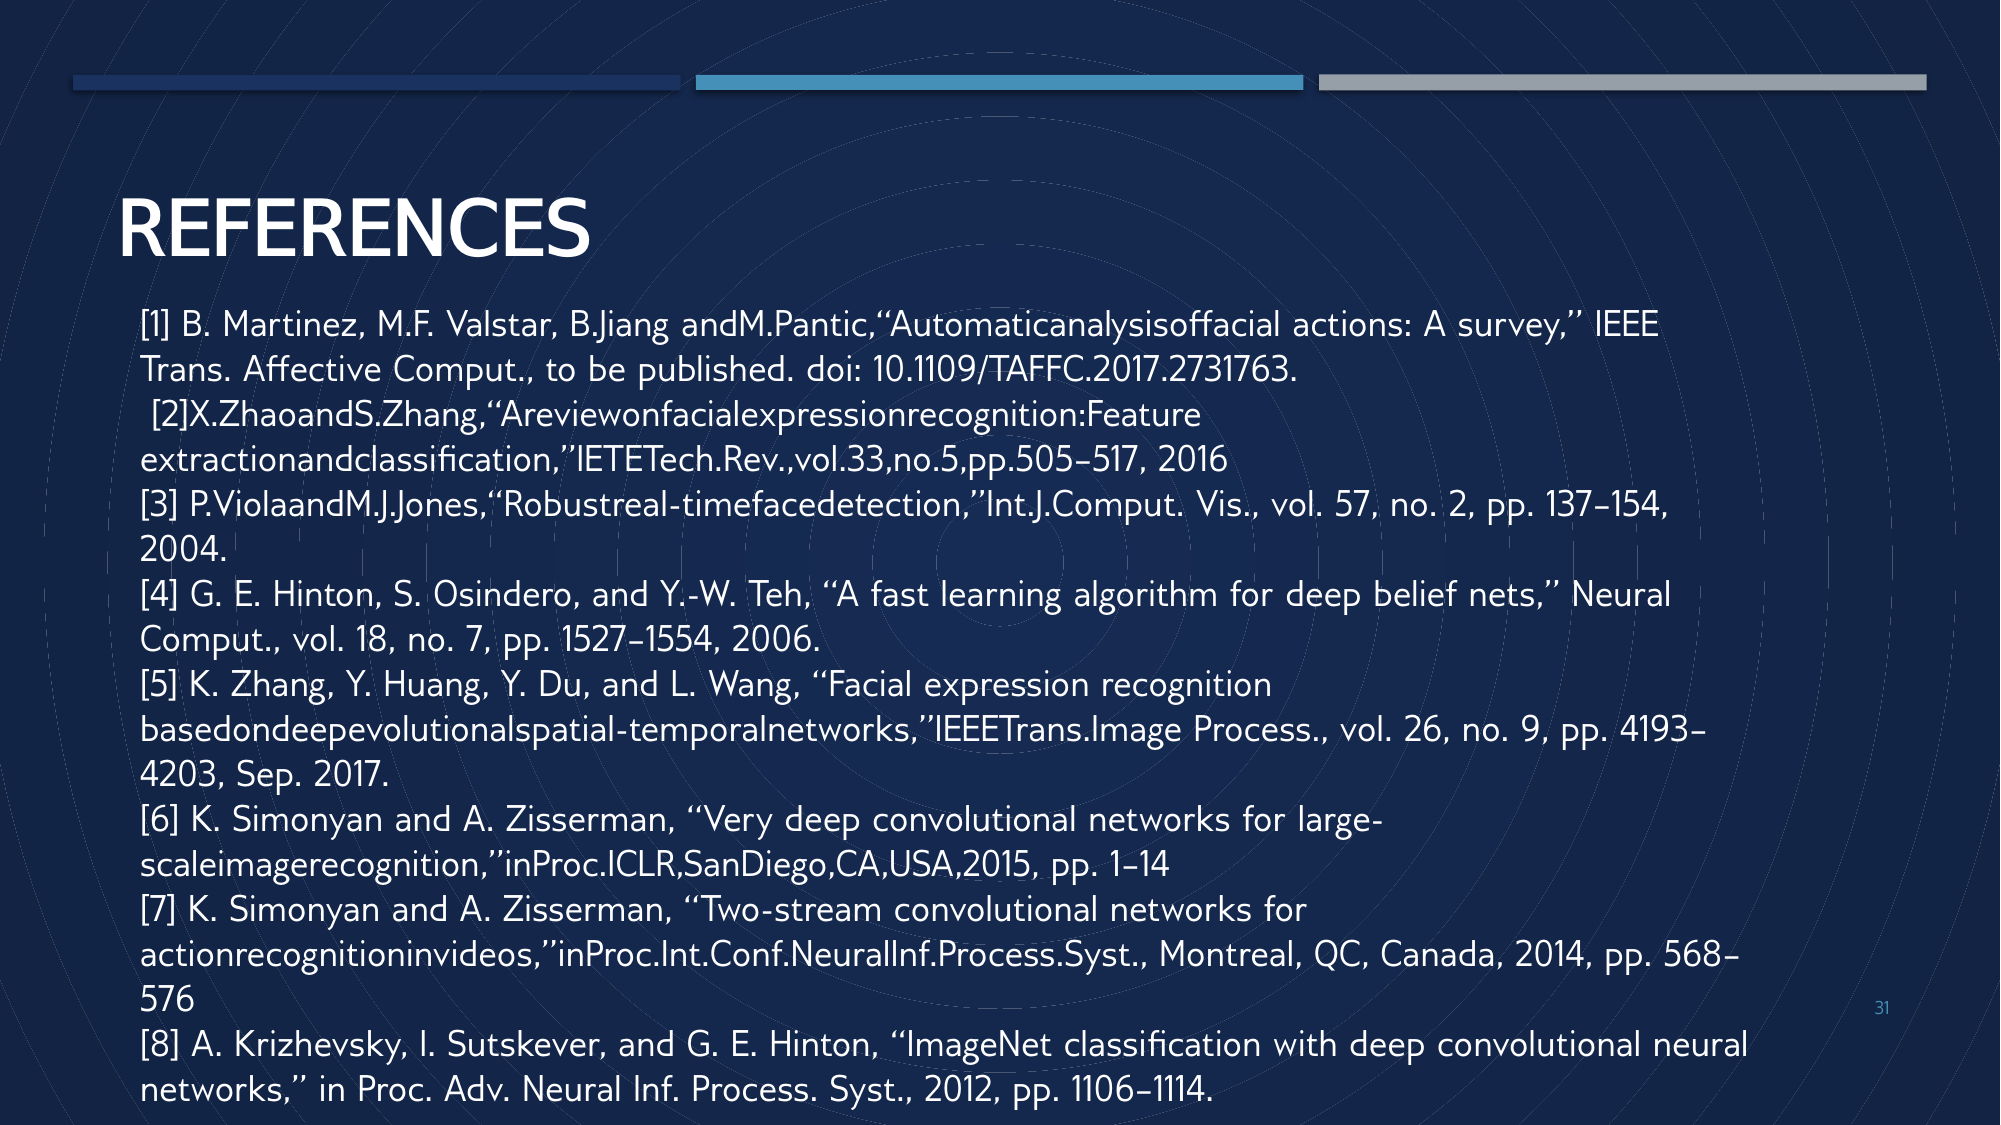

REFERENCES
[1] B. Martinez, M.F. Valstar, B.Jiang andM.Pantic,‘‘Automaticanalysisoffacial actions: A survey,’’ IEEE Trans. Affective Comput., to be published. doi: 10.1109/TAFFC.2017.2731763.
 [2]X.ZhaoandS.Zhang,‘‘Areviewonfacialexpressionrecognition:Feature extractionandclassiﬁcation,’’IETETech.Rev.,vol.33,no.5,pp.505–517, 2016
[3] P.ViolaandM.J.Jones,‘‘Robustreal-timefacedetection,’’Int.J.Comput. Vis., vol. 57, no. 2, pp. 137–154, 2004.
[4] G. E. Hinton, S. Osindero, and Y.-W. Teh, ‘‘A fast learning algorithm for deep belief nets,’’ Neural Comput., vol. 18, no. 7, pp. 1527–1554, 2006.
[5] K. Zhang, Y. Huang, Y. Du, and L. Wang, ‘‘Facial expression recognition basedondeepevolutionalspatial-temporalnetworks,’’IEEETrans.Image Process., vol. 26, no. 9, pp. 4193–4203, Sep. 2017.
[6] K. Simonyan and A. Zisserman, ‘‘Very deep convolutional networks for large-scaleimagerecognition,’’inProc.ICLR,SanDiego,CA,USA,2015, pp. 1–14
[7] K. Simonyan and A. Zisserman, ‘‘Two-stream convolutional networks for actionrecognitioninvideos,’’inProc.Int.Conf.NeuralInf.Process.Syst., Montreal, QC, Canada, 2014, pp. 568–576
[8] A. Krizhevsky, I. Sutskever, and G. E. Hinton, ‘‘ImageNet classiﬁcation with deep convolutional neural networks,’’ in Proc. Adv. Neural Inf. Process. Syst., 2012, pp. 1106–1114.

31